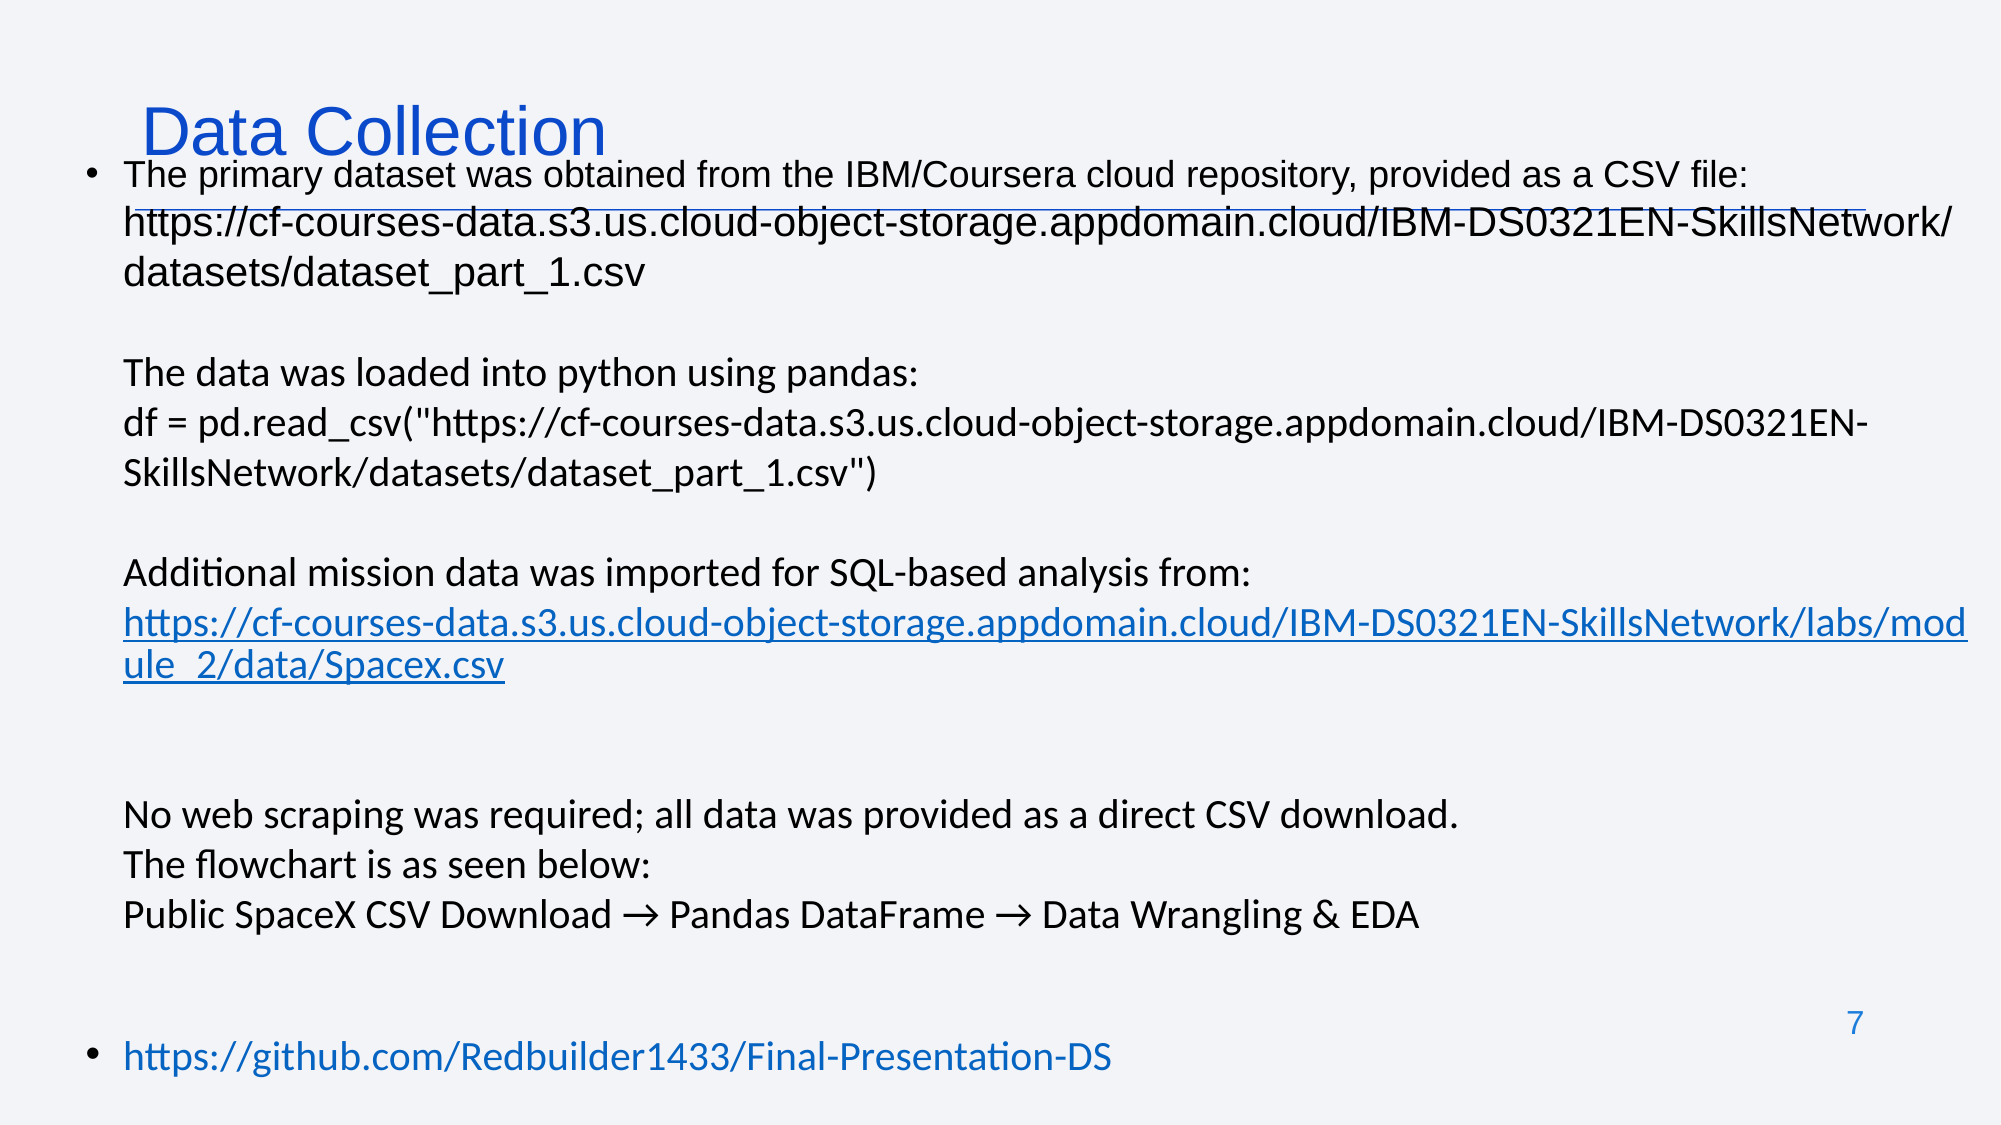

Data Collection
# The primary dataset was obtained from the IBM/Coursera cloud repository, provided as a CSV file: https://cf-courses-data.s3.us.cloud-object-storage.appdomain.cloud/IBM-DS0321EN-SkillsNetwork/datasets/dataset_part_1.csv The data was loaded into python using pandas: df = pd.read_csv("https://cf-courses-data.s3.us.cloud-object-storage.appdomain.cloud/IBM-DS0321EN-SkillsNetwork/datasets/dataset_part_1.csv") Additional mission data was imported for SQL-based analysis from: https://cf-courses-data.s3.us.cloud-object-storage.appdomain.cloud/IBM-DS0321EN-SkillsNetwork/labs/module_2/data/Spacex.csv No web scraping was required; all data was provided as a direct CSV download. The flowchart is as seen below: Public SpaceX CSV Download → Pandas DataFrame → Data Wrangling & EDA

https://github.com/Redbuilder1433/Final-Presentation-DS

7